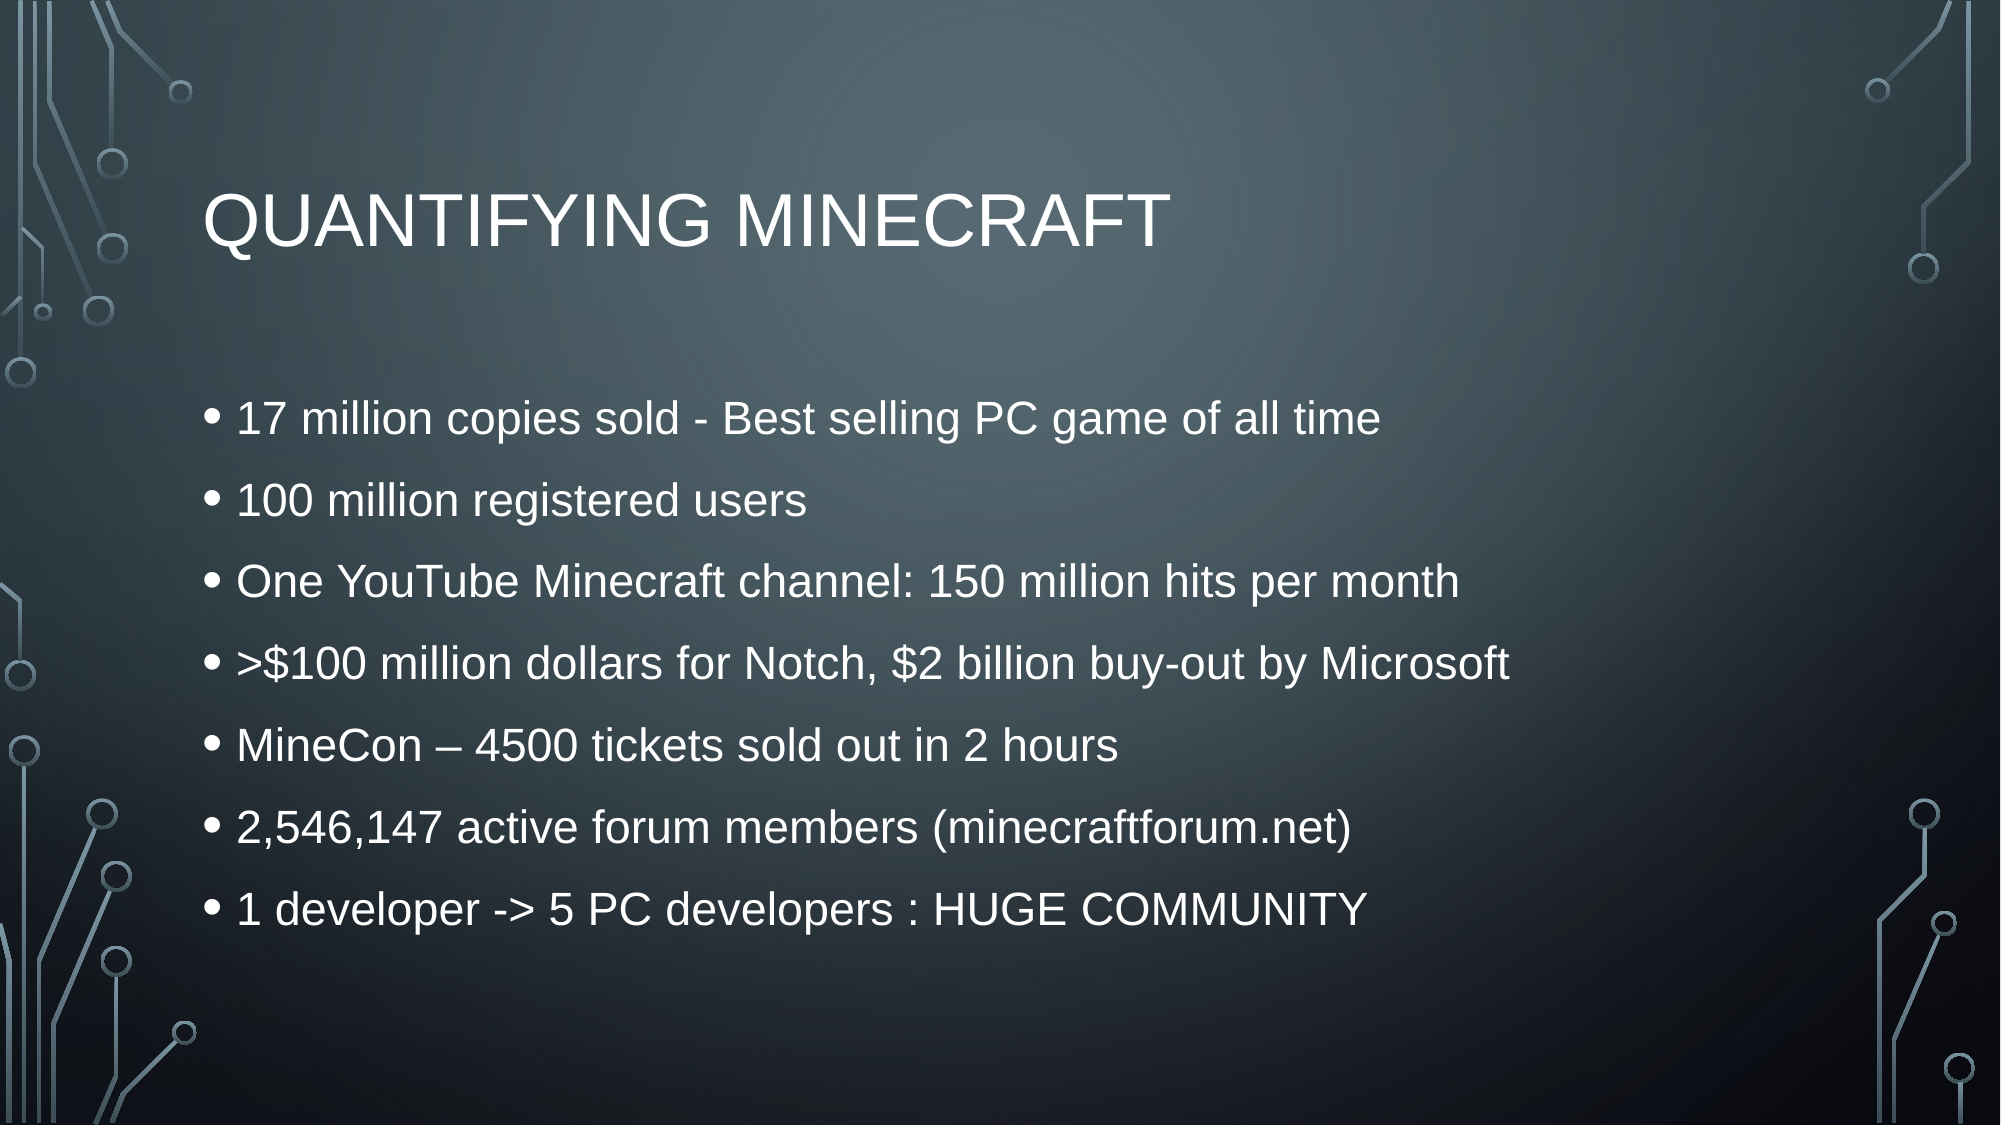

# Quantifying Minecraft
17 million copies sold - Best selling PC game of all time
100 million registered users
One YouTube Minecraft channel: 150 million hits per month
>$100 million dollars for Notch, $2 billion buy-out by Microsoft
MineCon – 4500 tickets sold out in 2 hours
2,546,147 active forum members (minecraftforum.net)
1 developer -> 5 PC developers : HUGE COMMUNITY